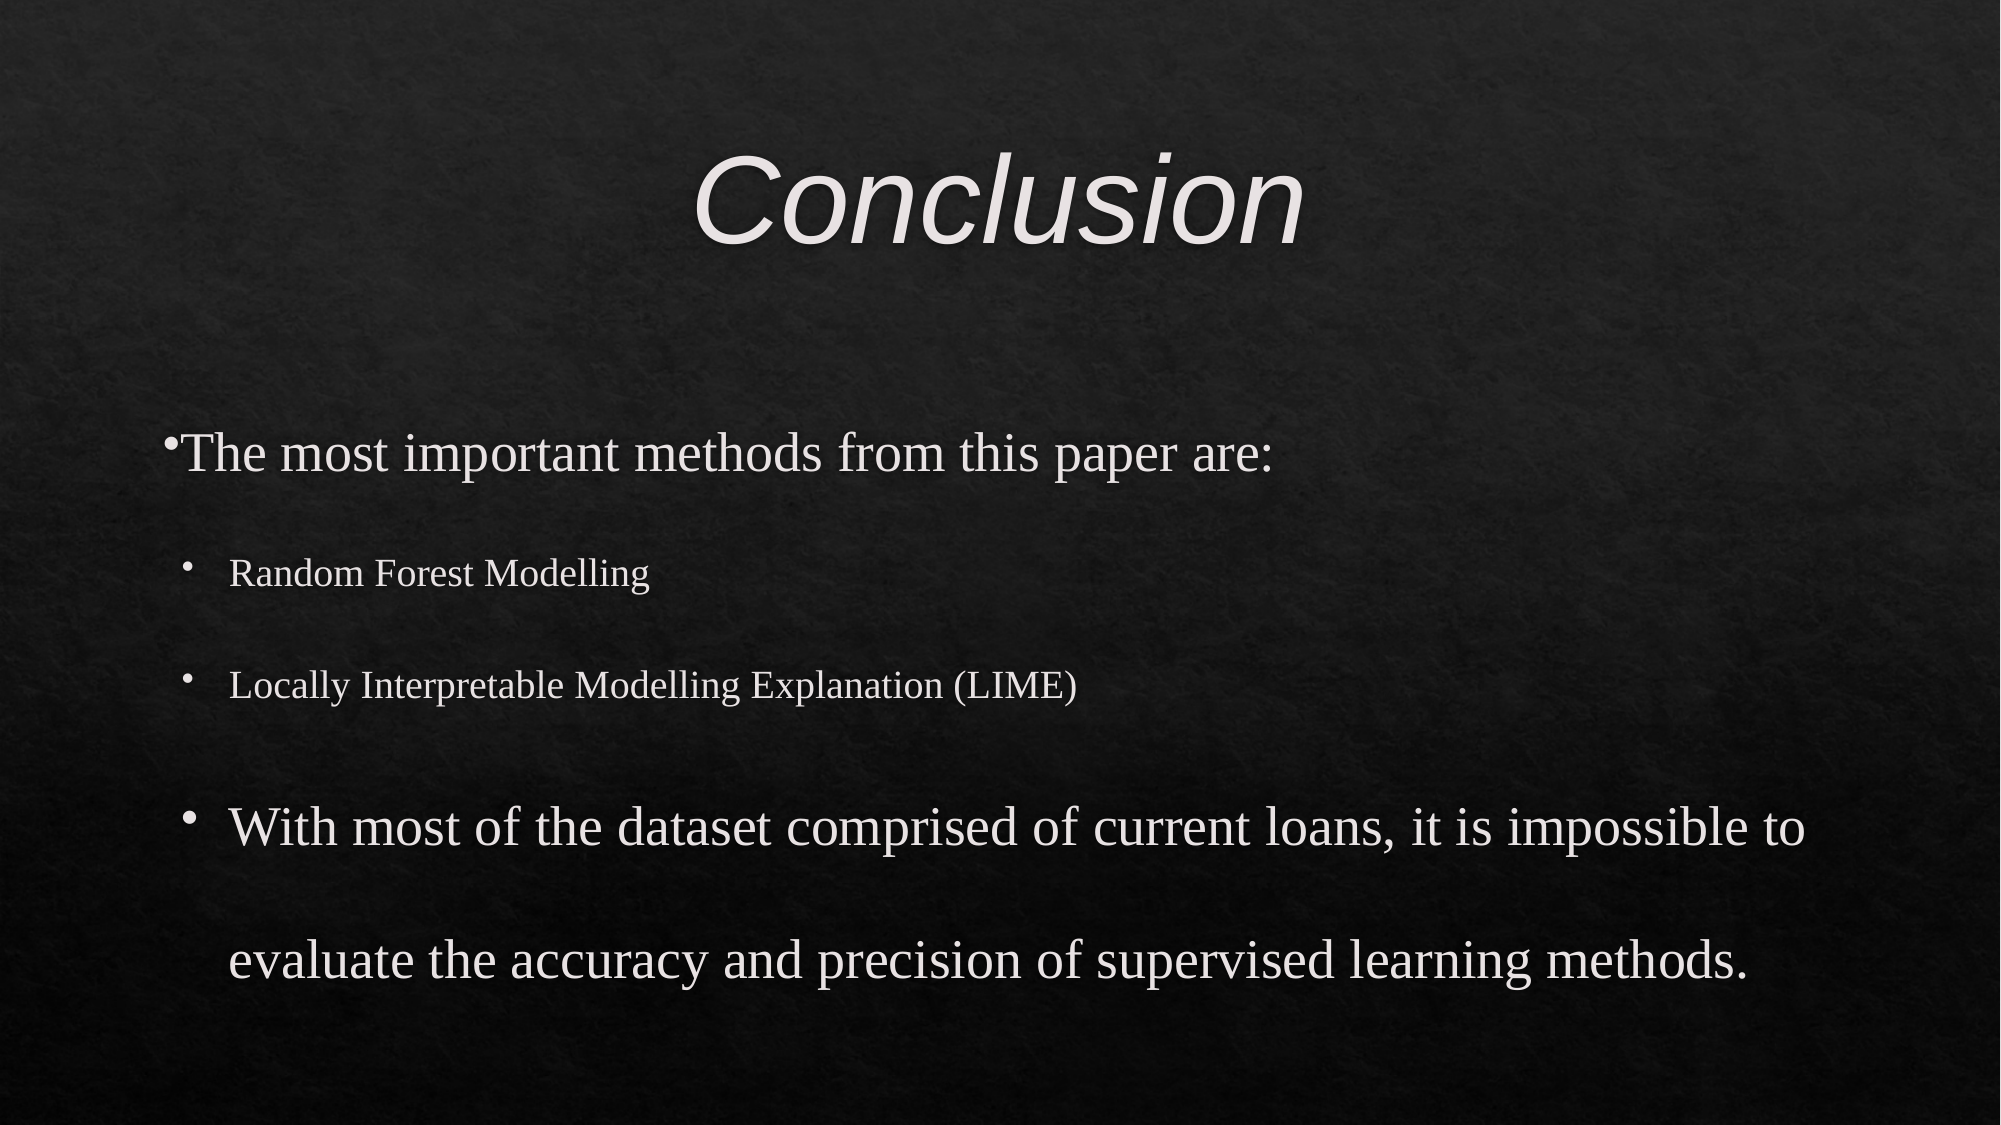

# Conclusion
The most important methods from this paper are:
Random Forest Modelling
Locally Interpretable Modelling Explanation (LIME)
With most of the dataset comprised of current loans, it is impossible to evaluate the accuracy and precision of supervised learning methods.